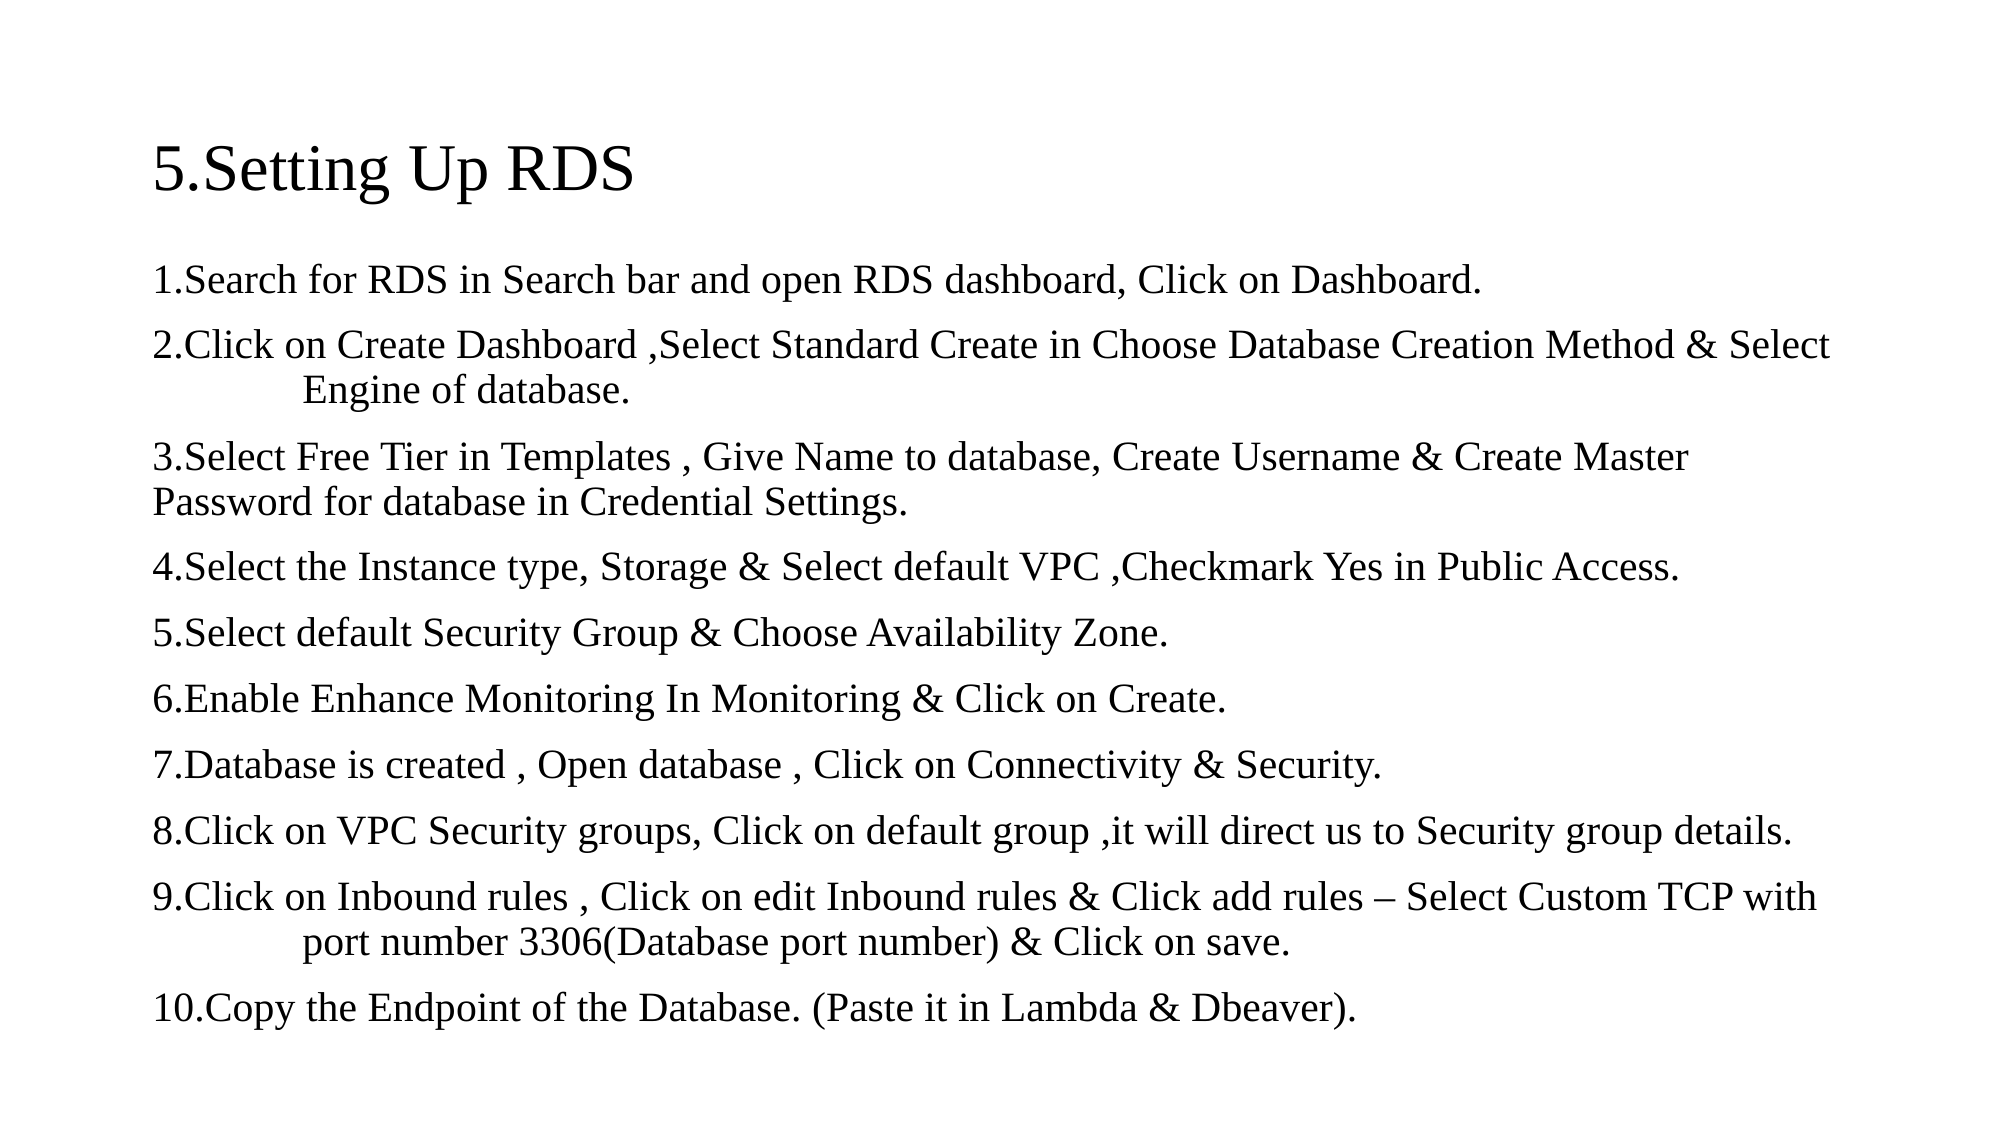

# 5.Setting Up RDS
1.Search for RDS in Search bar and open RDS dashboard, Click on Dashboard.
2.Click on Create Dashboard ,Select Standard Create in Choose Database Creation Method & Select 	Engine of database.
3.Select Free Tier in Templates , Give Name to database, Create Username & Create Master 	Password for database in Credential Settings.
4.Select the Instance type, Storage & Select default VPC ,Checkmark Yes in Public Access.
5.Select default Security Group & Choose Availability Zone.
6.Enable Enhance Monitoring In Monitoring & Click on Create.
7.Database is created , Open database , Click on Connectivity & Security.
8.Click on VPC Security groups, Click on default group ,it will direct us to Security group details.
9.Click on Inbound rules , Click on edit Inbound rules & Click add rules – Select Custom TCP with 	port number 3306(Database port number) & Click on save.
10.Copy the Endpoint of the Database. (Paste it in Lambda & Dbeaver).